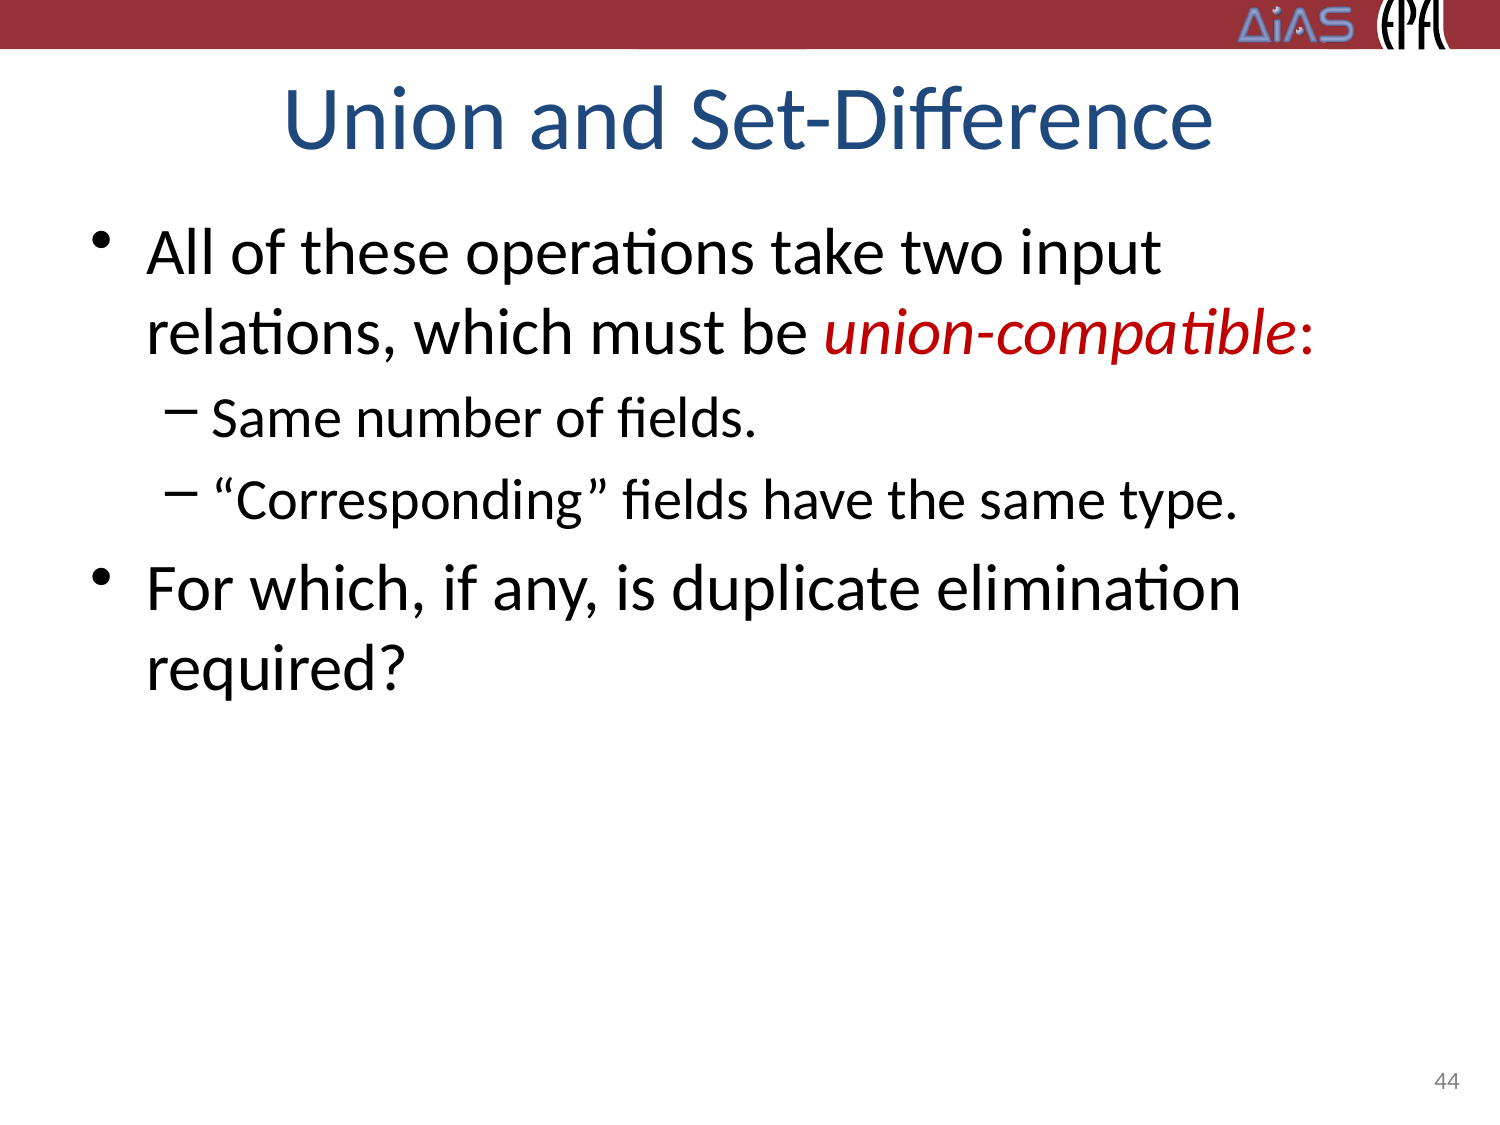

# Union and Set-Difference
All of these operations take two input relations, which must be union-compatible:
Same number of fields.
“Corresponding” fields have the same type.
For which, if any, is duplicate elimination required?
44